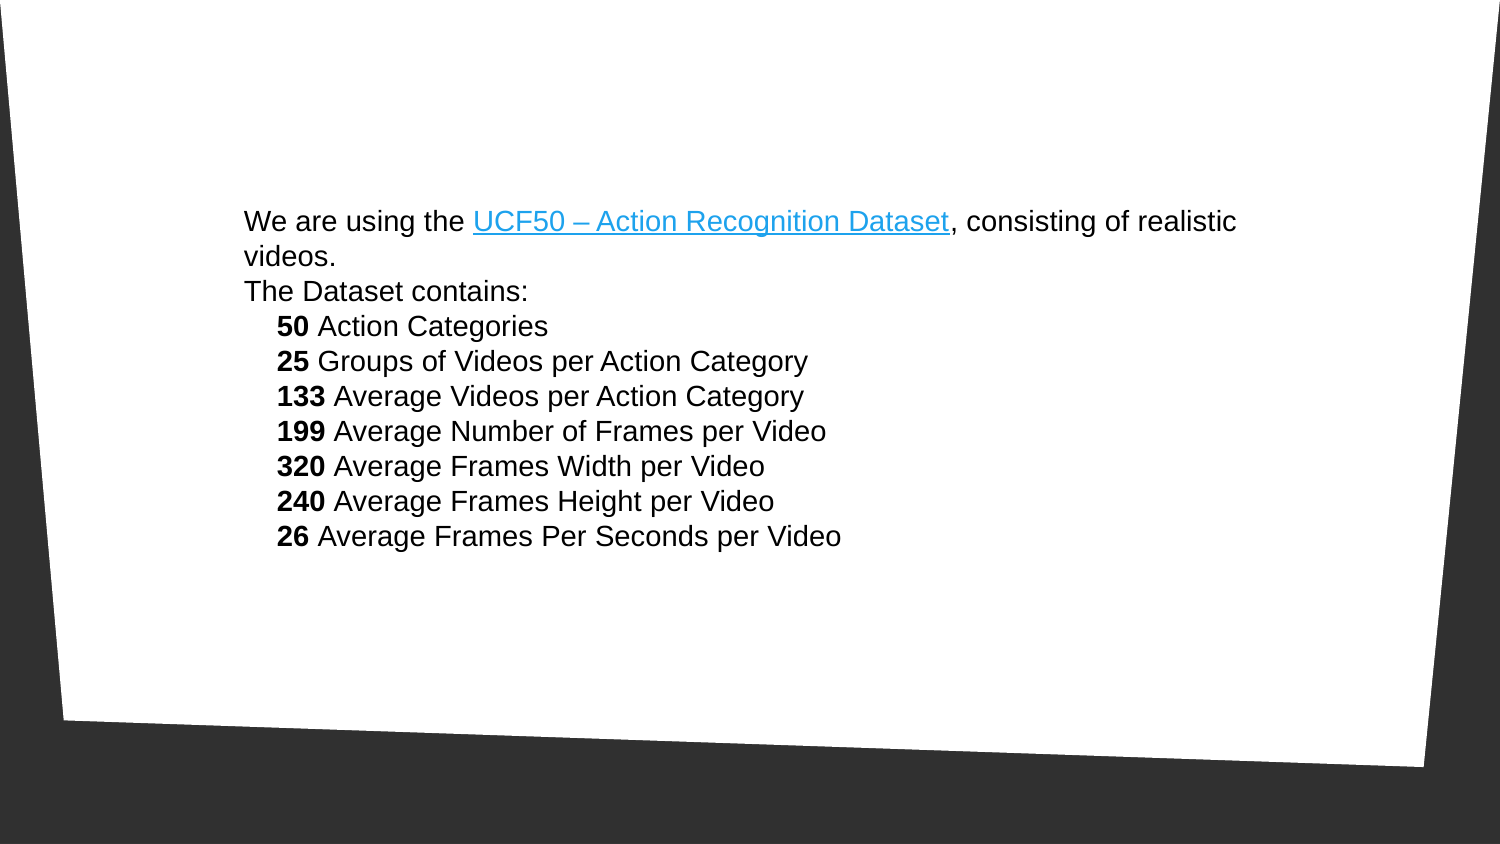

We are using the UCF50 – Action Recognition Dataset, consisting of realistic videos.
The Dataset contains:
    50 Action Categories
    25 Groups of Videos per Action Category
    133 Average Videos per Action Category
    199 Average Number of Frames per Video
    320 Average Frames Width per Video
    240 Average Frames Height per Video
    26 Average Frames Per Seconds per Video